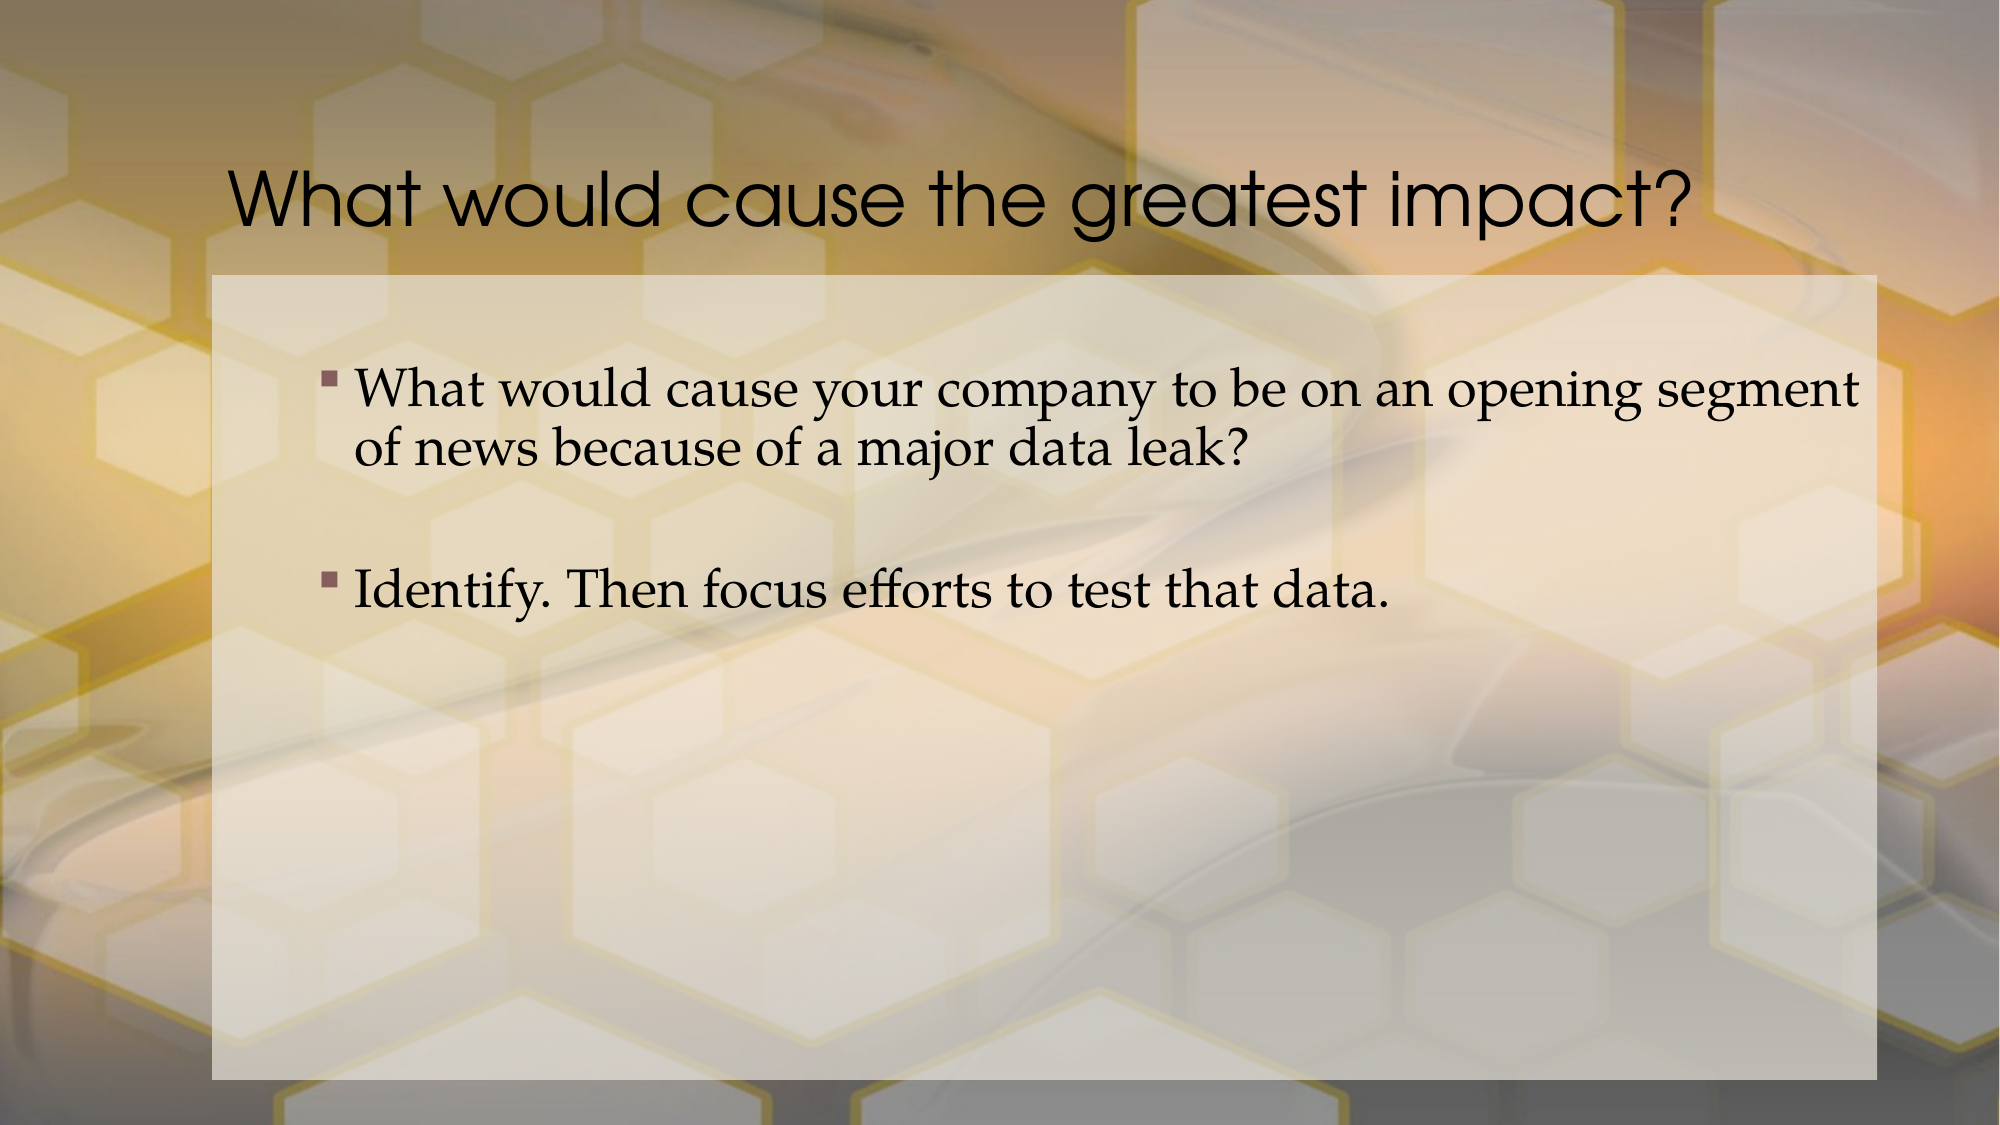

# What would cause the greatest impact?

What would cause your company to be on an opening segment of news because of a major data leak?

Identify. Then focus efforts to test that data.